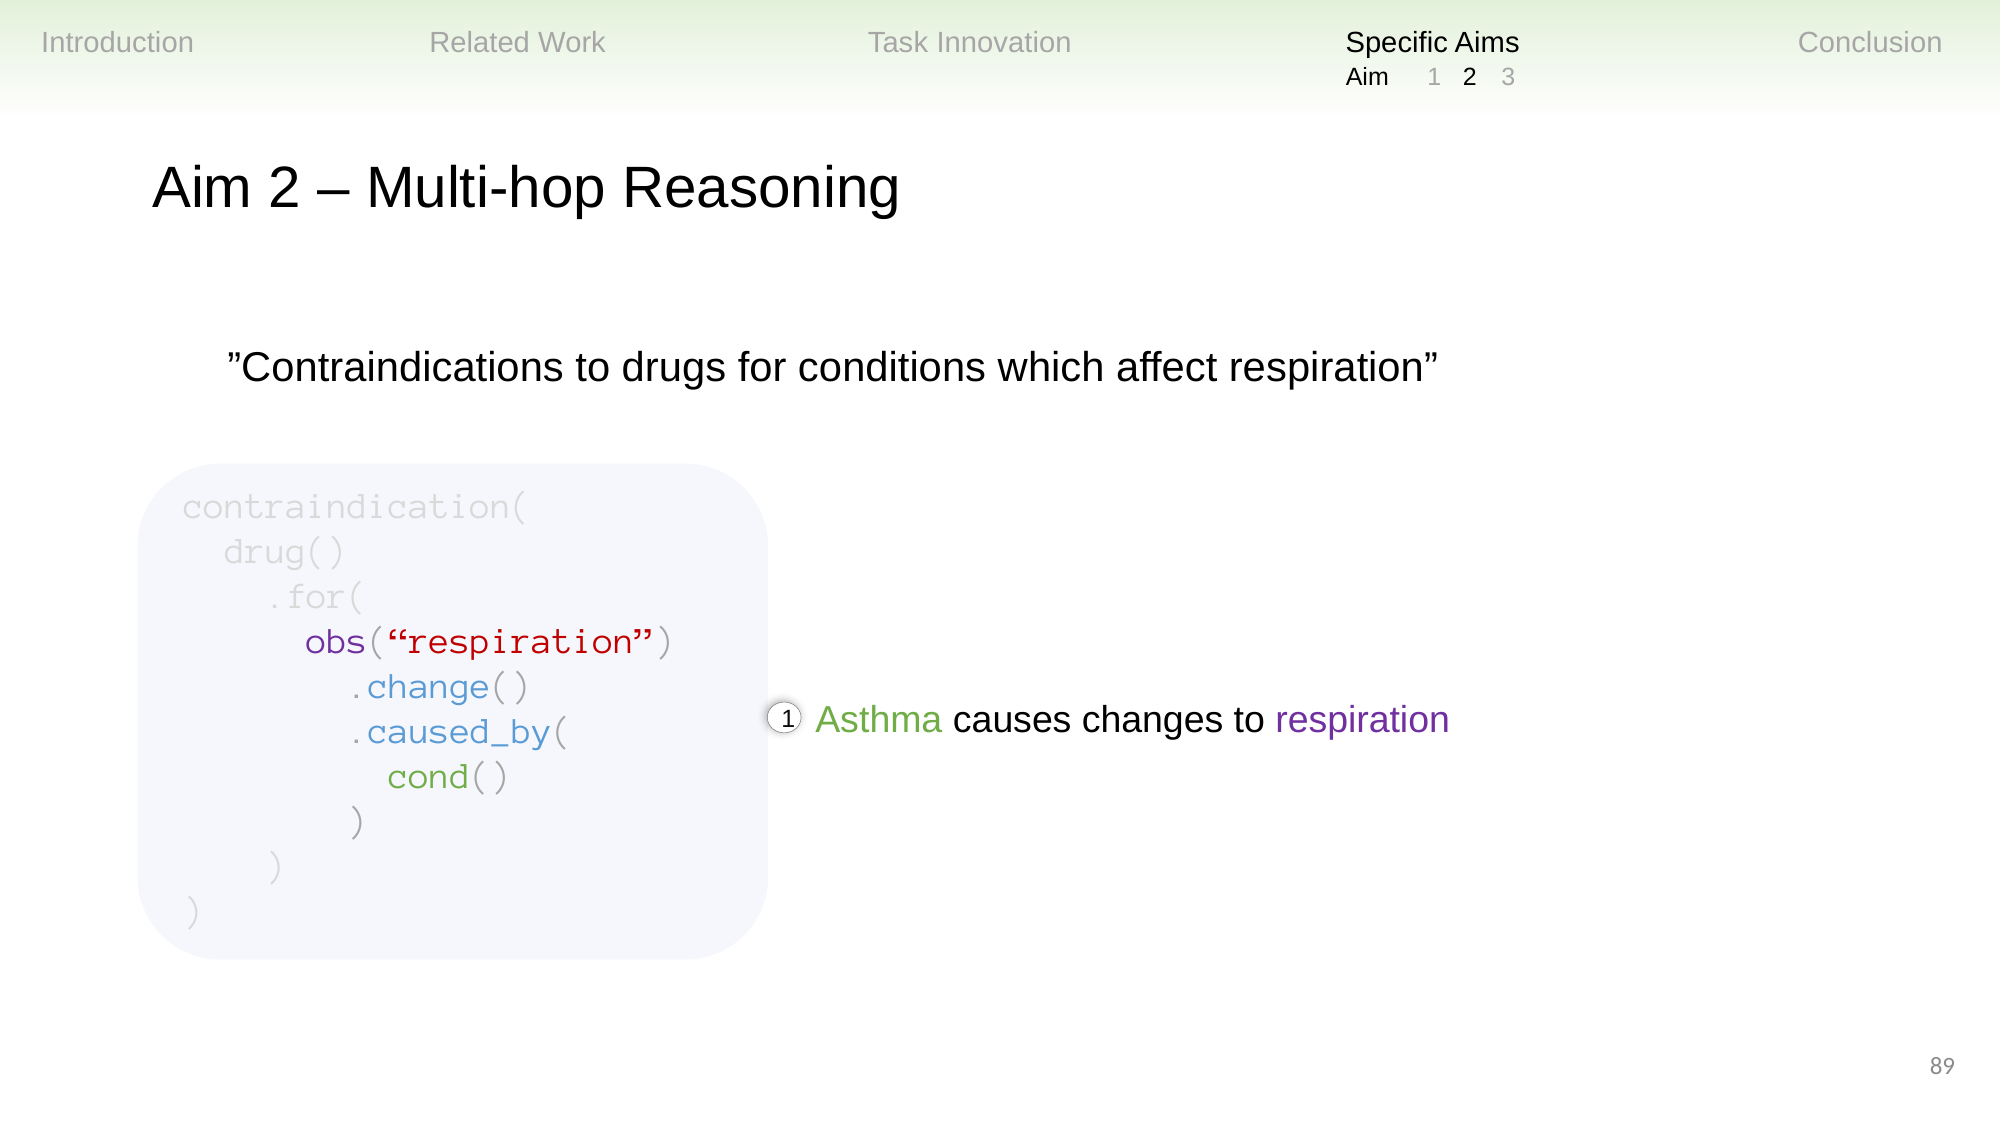

Related Work
Task Innovation
Specific Aims
Introduction
Conclusion
2
3
1
Aim
Aim 2 – Multi-hop Reasoning
”Contraindications to drugs for conditions which affect respiration”

contraindication(
  drug()
    .for(
      obs(“respiration”)
        .change()
        .caused_by(
          cond()
        )
    )
)
Asthma causes changes to respiration
1
89